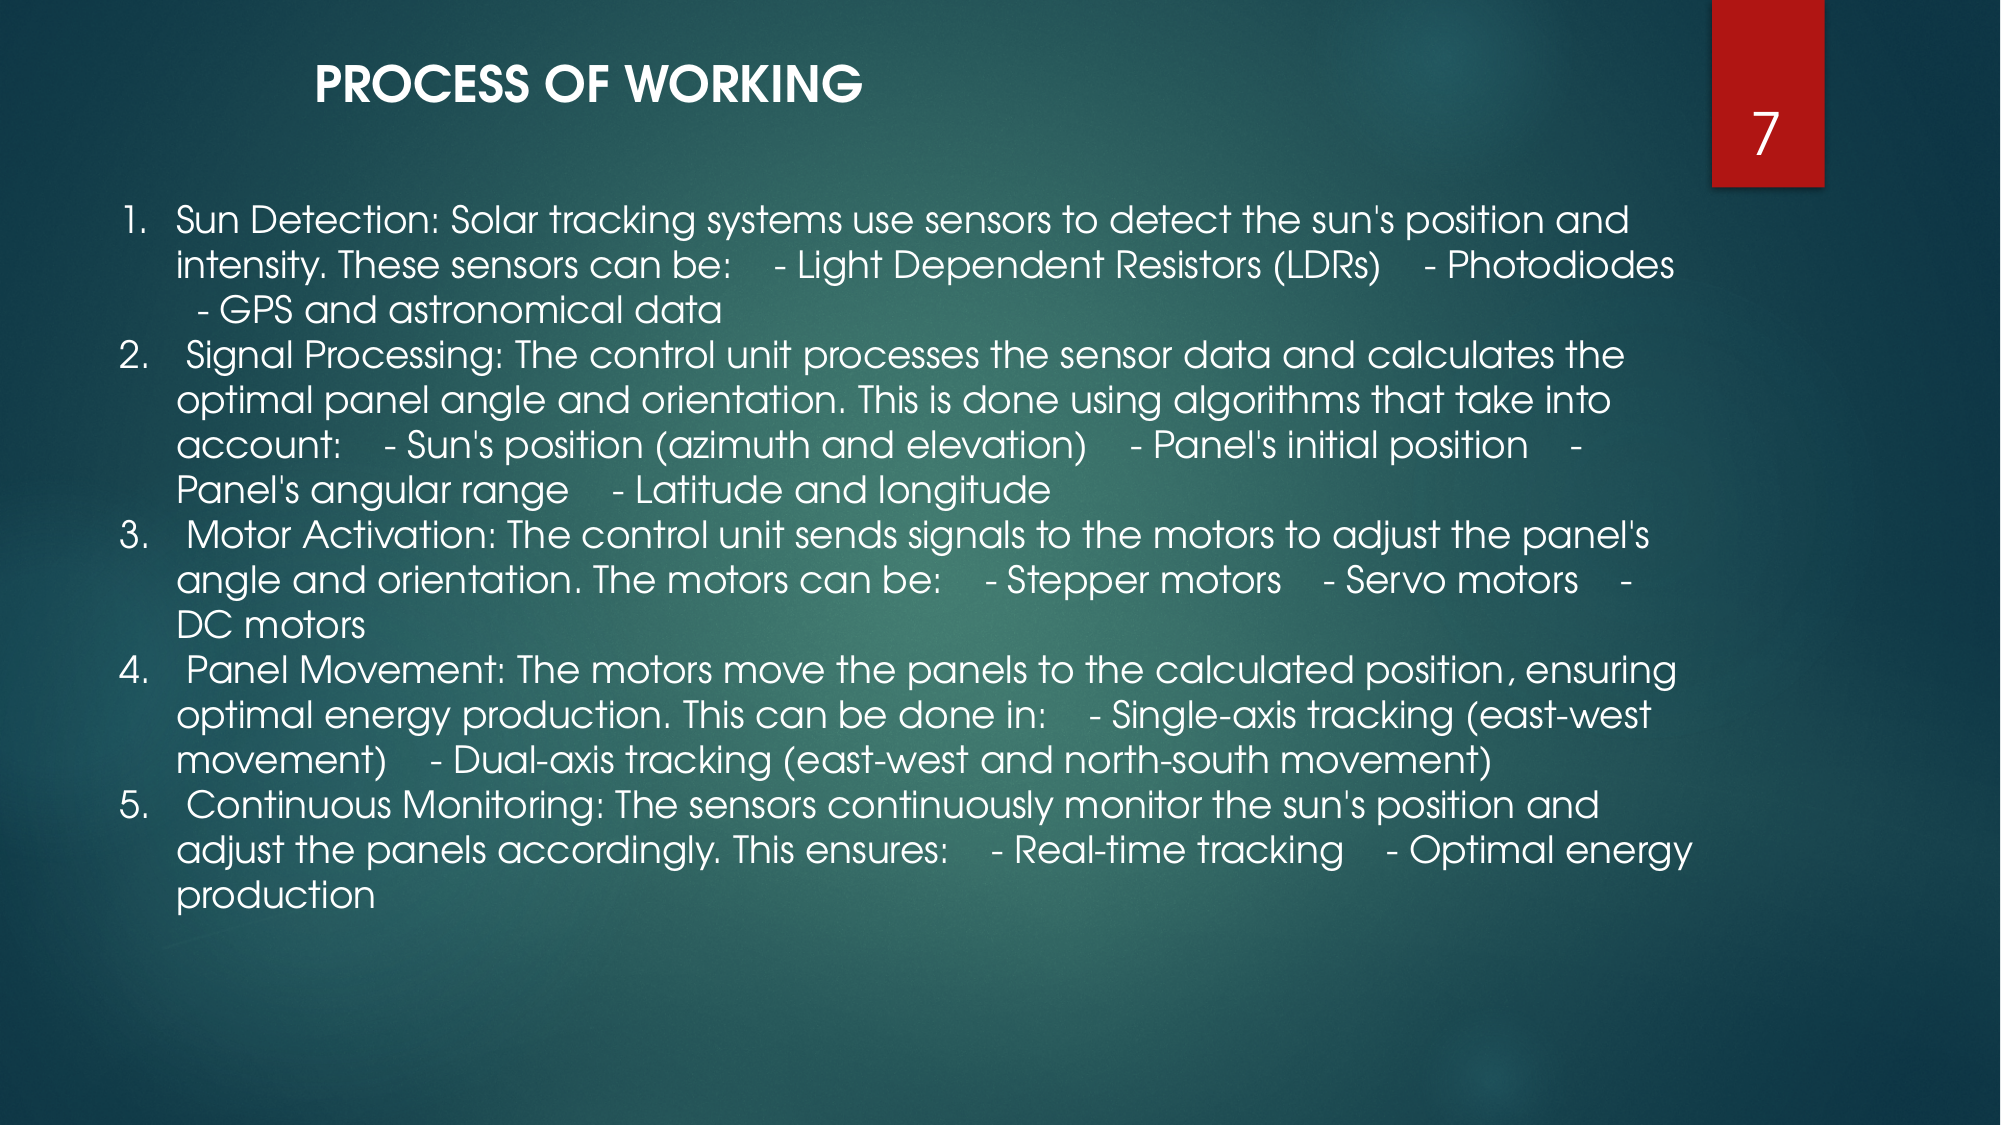

PROCESS OF WORKING
7
Sun Detection: Solar tracking systems use sensors to detect the sun's position and intensity. These sensors can be:    - Light Dependent Resistors (LDRs)    - Photodiodes    - GPS and astronomical data
 Signal Processing: The control unit processes the sensor data and calculates the optimal panel angle and orientation. This is done using algorithms that take into account:    - Sun's position (azimuth and elevation)    - Panel's initial position    - Panel's angular range    - Latitude and longitude
 Motor Activation: The control unit sends signals to the motors to adjust the panel's angle and orientation. The motors can be:    - Stepper motors    - Servo motors    - DC motors
 Panel Movement: The motors move the panels to the calculated position, ensuring optimal energy production. This can be done in:    - Single-axis tracking (east-west movement)    - Dual-axis tracking (east-west and north-south movement)
 Continuous Monitoring: The sensors continuously monitor the sun's position and adjust the panels accordingly. This ensures:    - Real-time tracking    - Optimal energy production